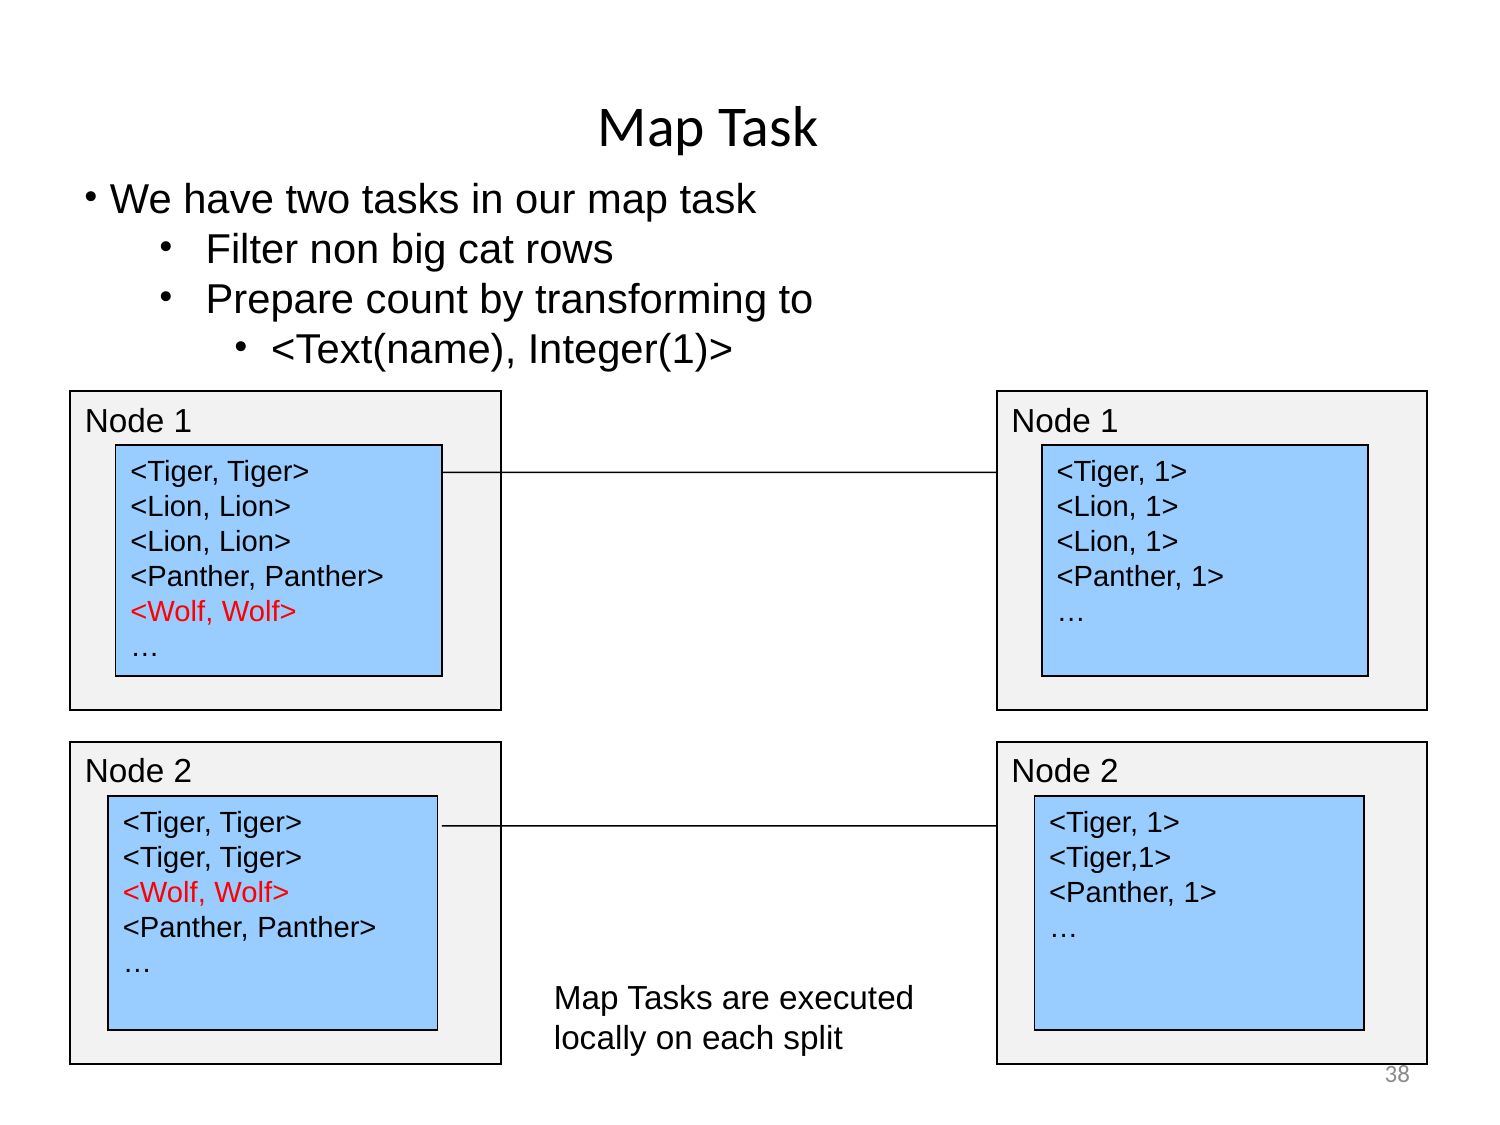

Map Task
 We have two tasks in our map task
Filter non big cat rows
Prepare count by transforming to
<Text(name), Integer(1)>

Node 1
<Tiger, Tiger>
<Lion, Lion>
<Lion, Lion>
<Panther, Panther>
<Wolf, Wolf>
…
Node 1
<Tiger, 1>
<Lion, 1>
<Lion, 1>
<Panther, 1>
…
Node 1
<Tiger, 1>
<Lion, 1>
<Lion, 1>
<Panther, 1>
…

Node 2
<Tiger, Tiger>
<Tiger, Tiger>
<Wolf, Wolf>
<Panther, Panther>
…
Node 2
<Tiger, 1>
<Tiger,1>
<Panther, 1>
…
Node 2
<Tiger, 1>
<Tiger,1>
<Panther, 1>
…

Map Tasks are executed locally on each split
38